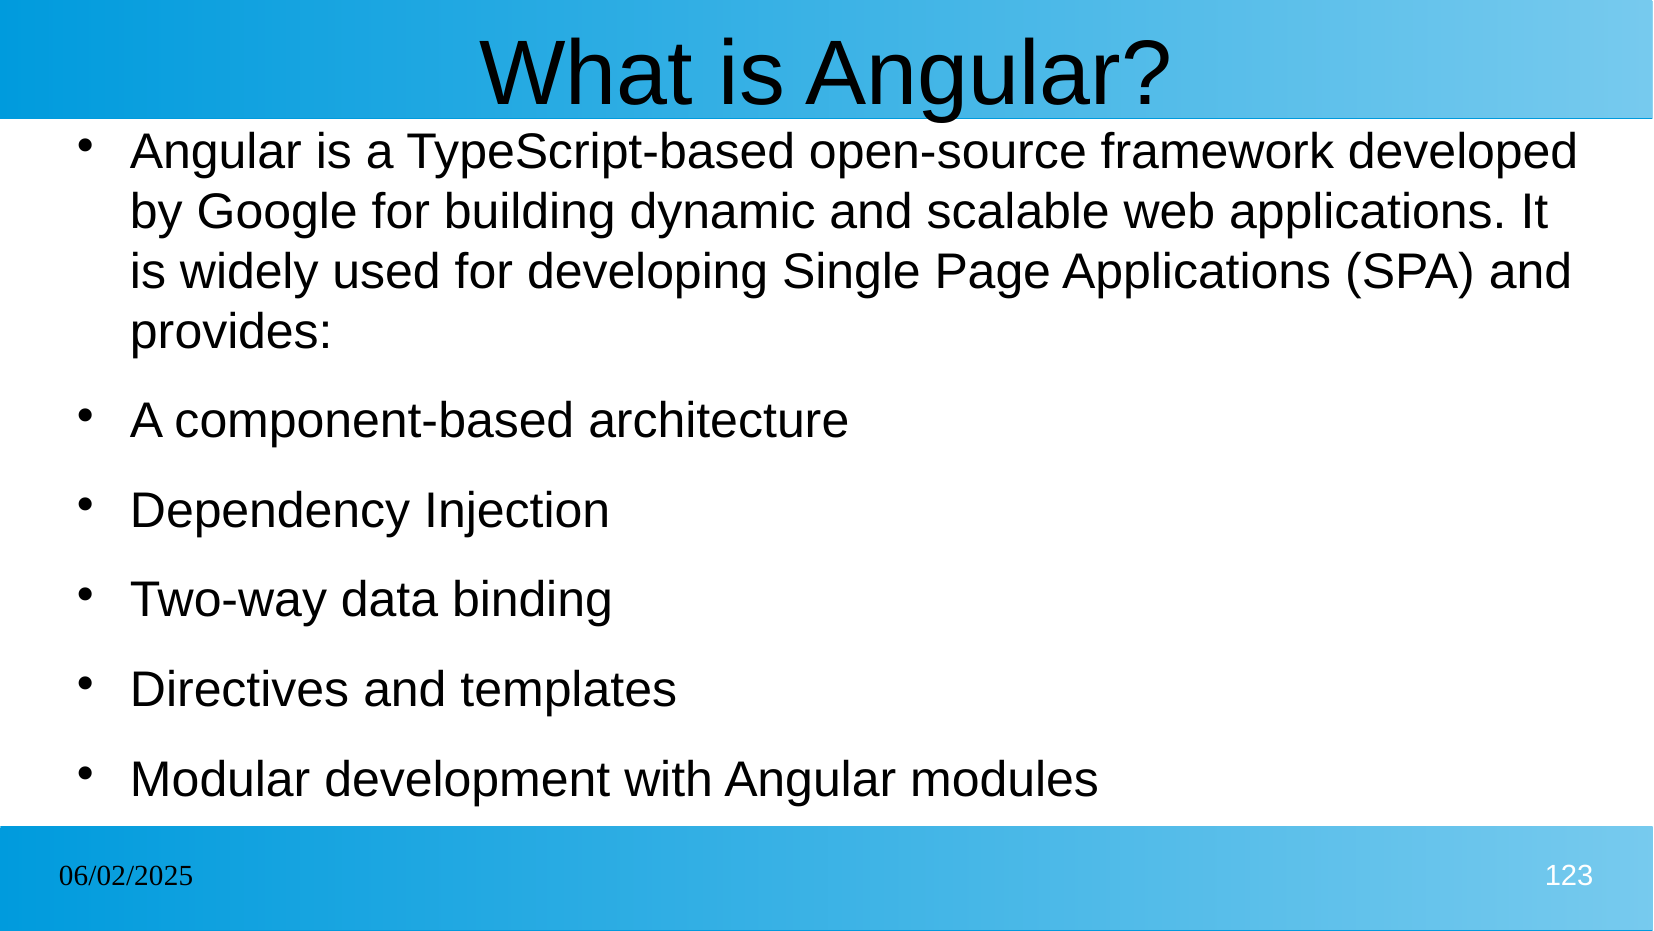

# What is Angular?
Angular is a TypeScript-based open-source framework developed by Google for building dynamic and scalable web applications. It is widely used for developing Single Page Applications (SPA) and provides:
A component-based architecture
Dependency Injection
Two-way data binding
Directives and templates
Modular development with Angular modules
06/02/2025
123